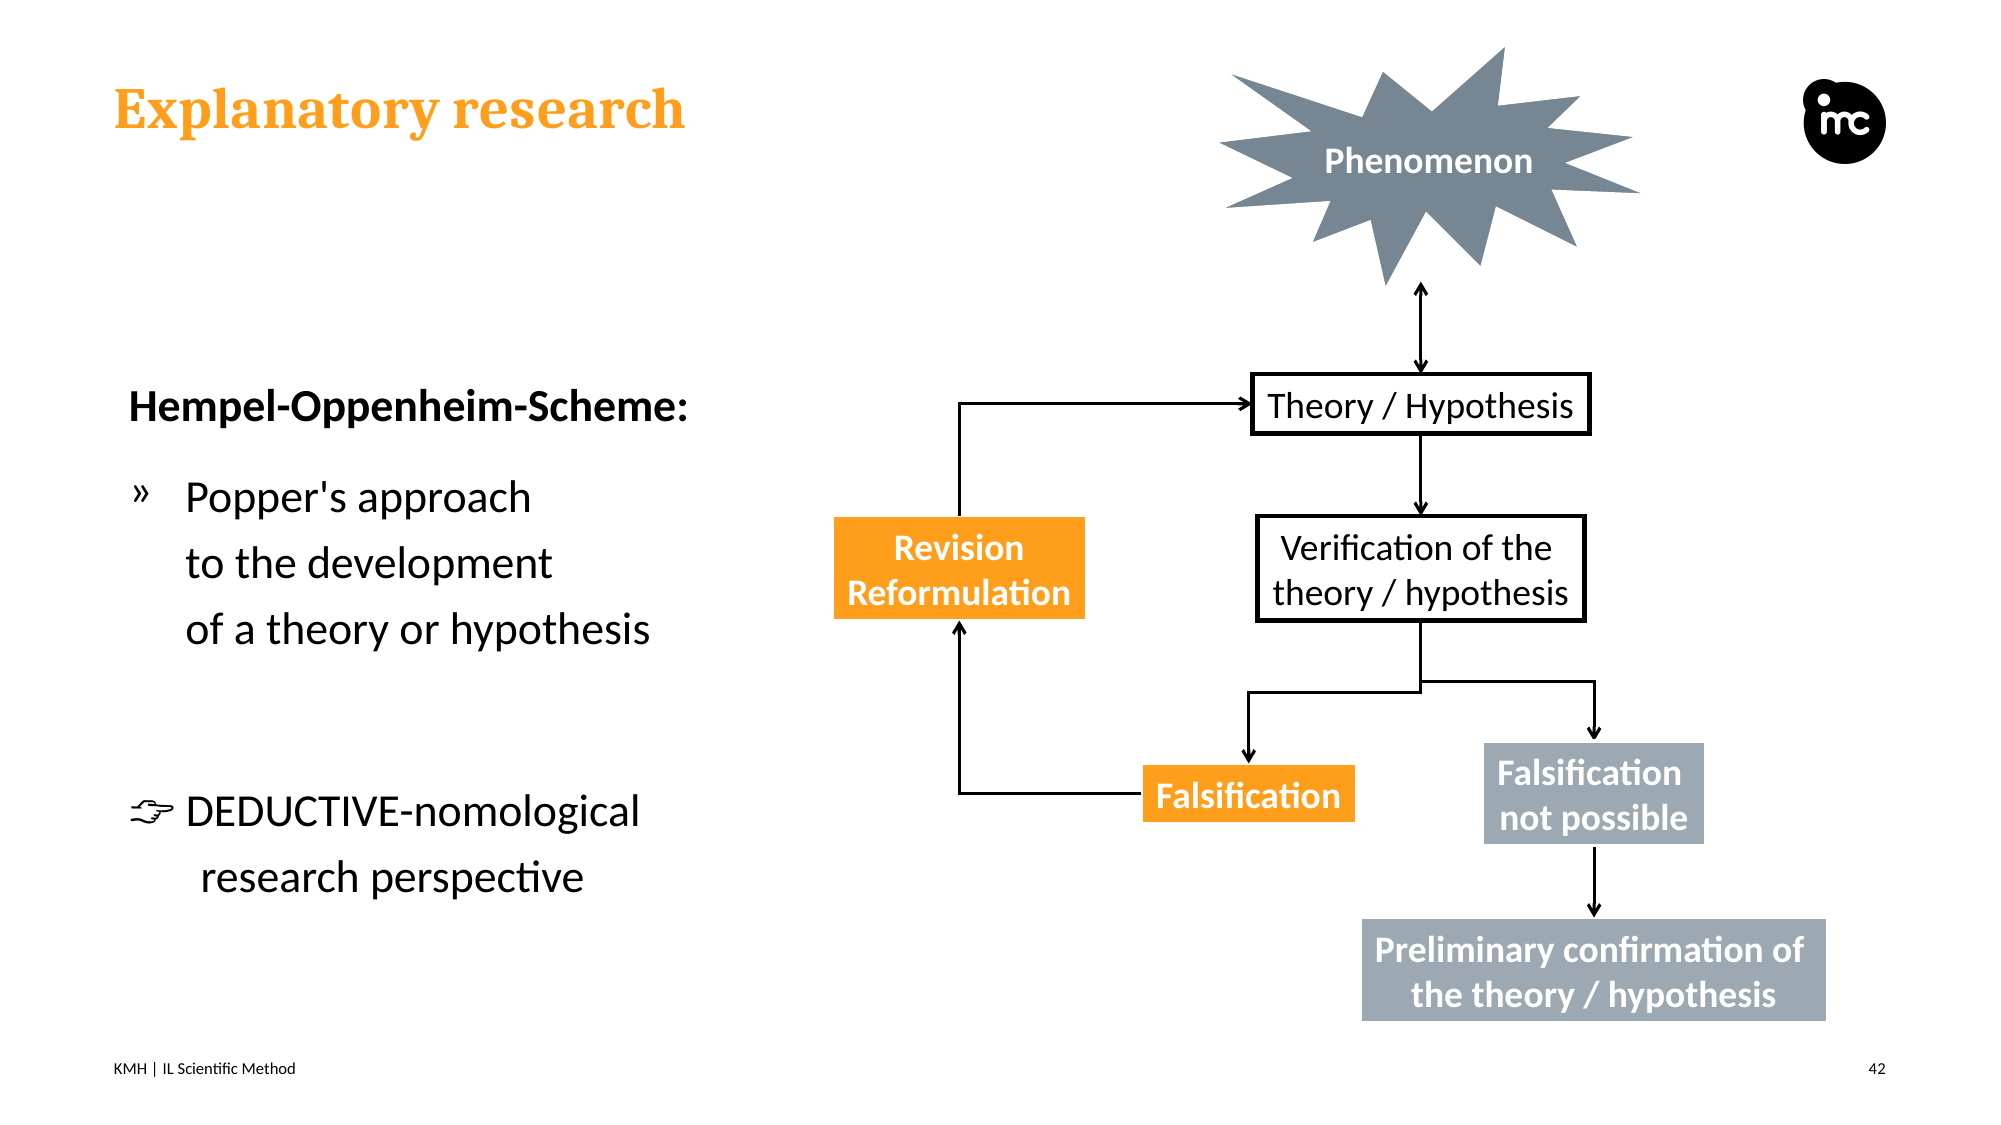

Phenomenon
# Explanatory research
Hempel-Oppenheim-Scheme:
Popper's approach
to the development
of a theory or hypothesis

👉 DEDUCTIVE-nomological
       research perspective
Theory / Hypothesis
Revision
Reformulation
Verification of the
theory / hypothesis
Falsification
not possible
Falsification
Preliminary confirmation of
the theory / hypothesis
KMH | IL Scientific Method

42